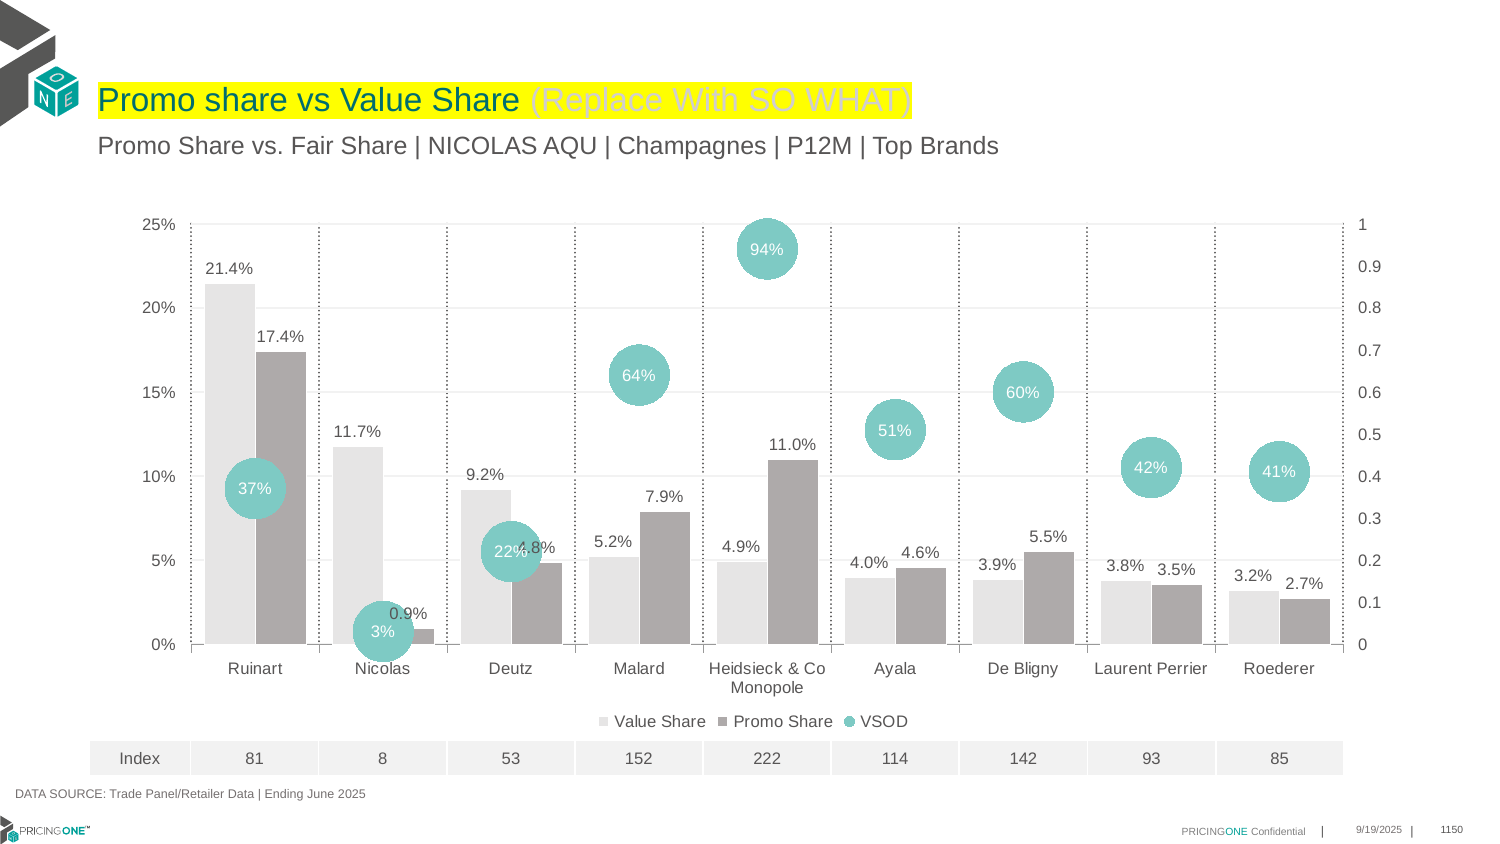

# Promo share vs Value Share (Replace With SO WHAT)
Promo Share vs. Fair Share | NICOLAS AQU | Champagnes | P12M | Top Brands

### Chart

| Category | Value Share | Promo Share | VSOD |
|---|---|---|---|
| Ruinart | 0.21425031073011272 | 0.17388213798866056 | 0.37 |
| Nicolas | 0.11747604720928567 | 0.009074405446462567 | 0.03 |
| Deutz | 0.09211927698037574 | 0.04837387122219233 | 0.22 |
| Malard | 0.05178076011201468 | 0.07865481003265642 | 0.64 |
| Heidsieck & Co Monopole | 0.049370839307521945 | 0.10971804757987699 | 0.94 |
| Ayala | 0.03977020071104594 | 0.045501977188584675 | 0.51 |
| De Bligny | 0.03865959814407899 | 0.05482198805240102 | 0.6 |
| Laurent Perrier | 0.037907989180301555 | 0.03536588059938118 | 0.42 |
| Roederer | 0.03175195385793397 | 0.027124454372621103 | 0.41 |
| Index | 81 | 8 | 53 | 152 | 222 | 114 | 142 | 93 | 85 |
| --- | --- | --- | --- | --- | --- | --- | --- | --- | --- |
DATA SOURCE: Trade Panel/Retailer Data | Ending June 2025

9/19/2025
1150